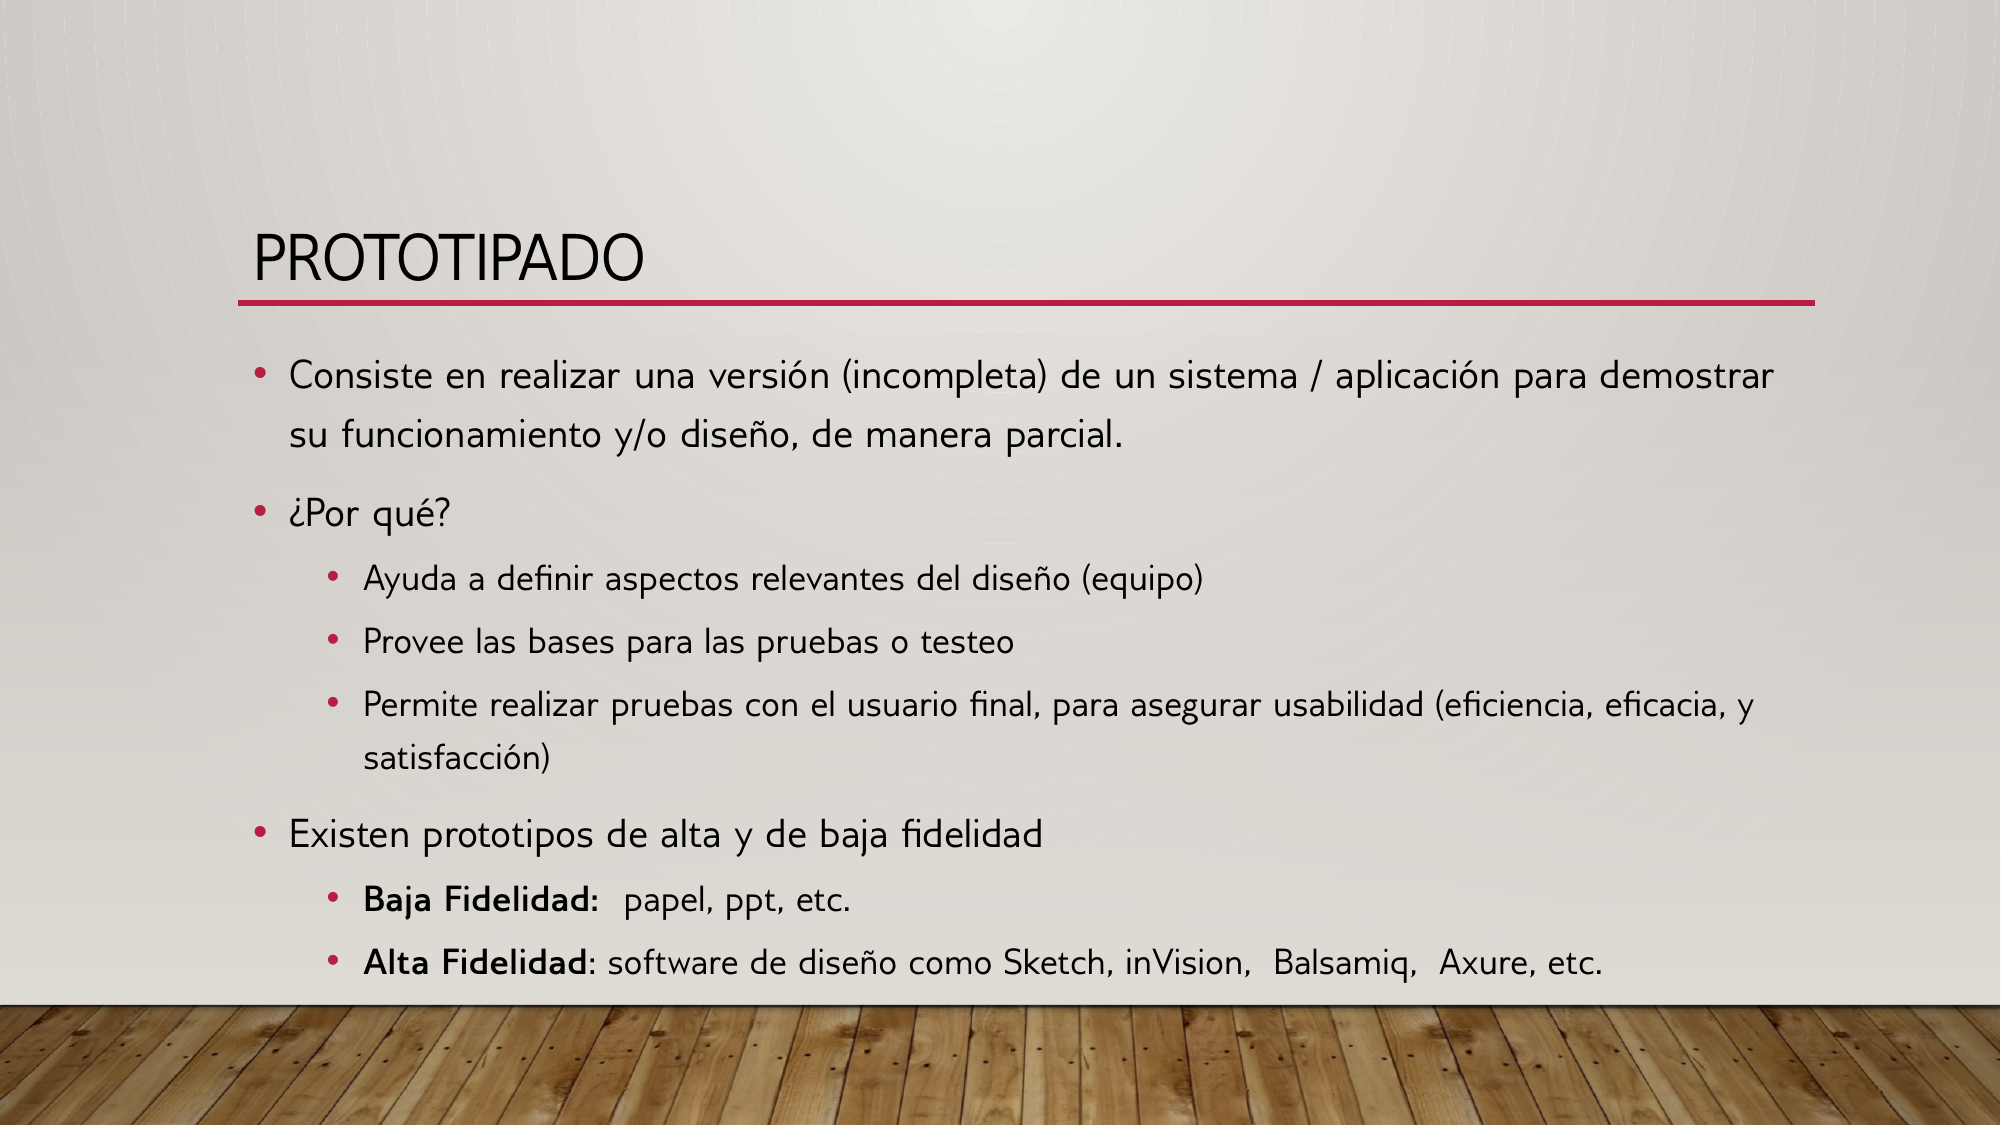

# Prototipado
Consiste en realizar una versión (incompleta) de un sistema / aplicación para demostrar su funcionamiento y/o diseño, de manera parcial.
¿Por qué?
Ayuda a definir aspectos relevantes del diseño (equipo)
Provee las bases para las pruebas o testeo
Permite realizar pruebas con el usuario final, para asegurar usabilidad (eficiencia, eficacia, y satisfacción)
Existen prototipos de alta y de baja fidelidad
Baja Fidelidad:  papel, ppt, etc.
Alta Fidelidad: software de diseño como Sketch, inVision,  Balsamiq,  Axure, etc.